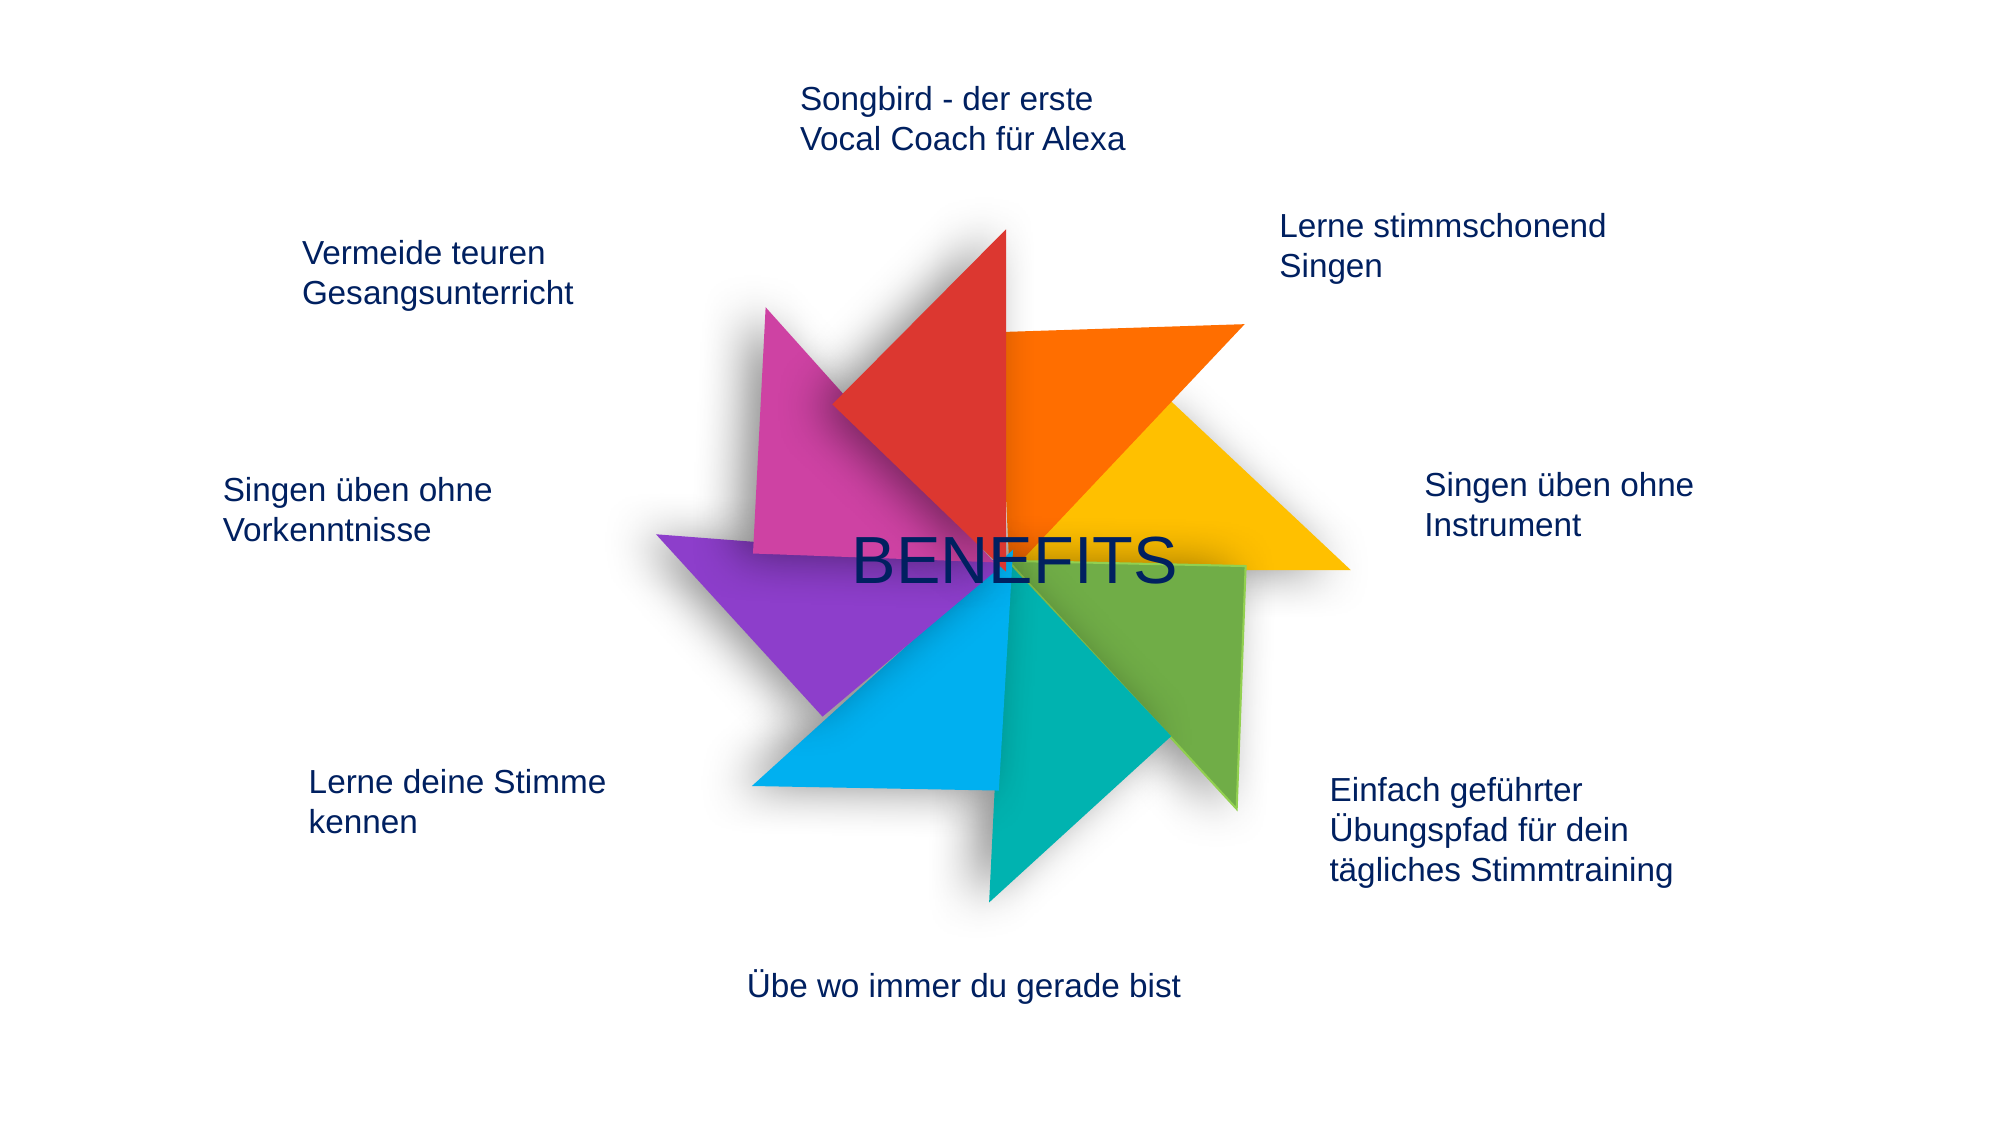

Songbird - der erste Vocal Coach für Alexa
Lerne stimmschonend Singen

Vermeide teuren Gesangsunterricht
Singen üben ohne Instrument
Singen üben ohne Vorkenntnisse
BENEFITS
Lerne deine Stimme kennen
Einfach geführter Übungspfad für dein tägliches Stimmtraining
Übe wo immer du gerade bist